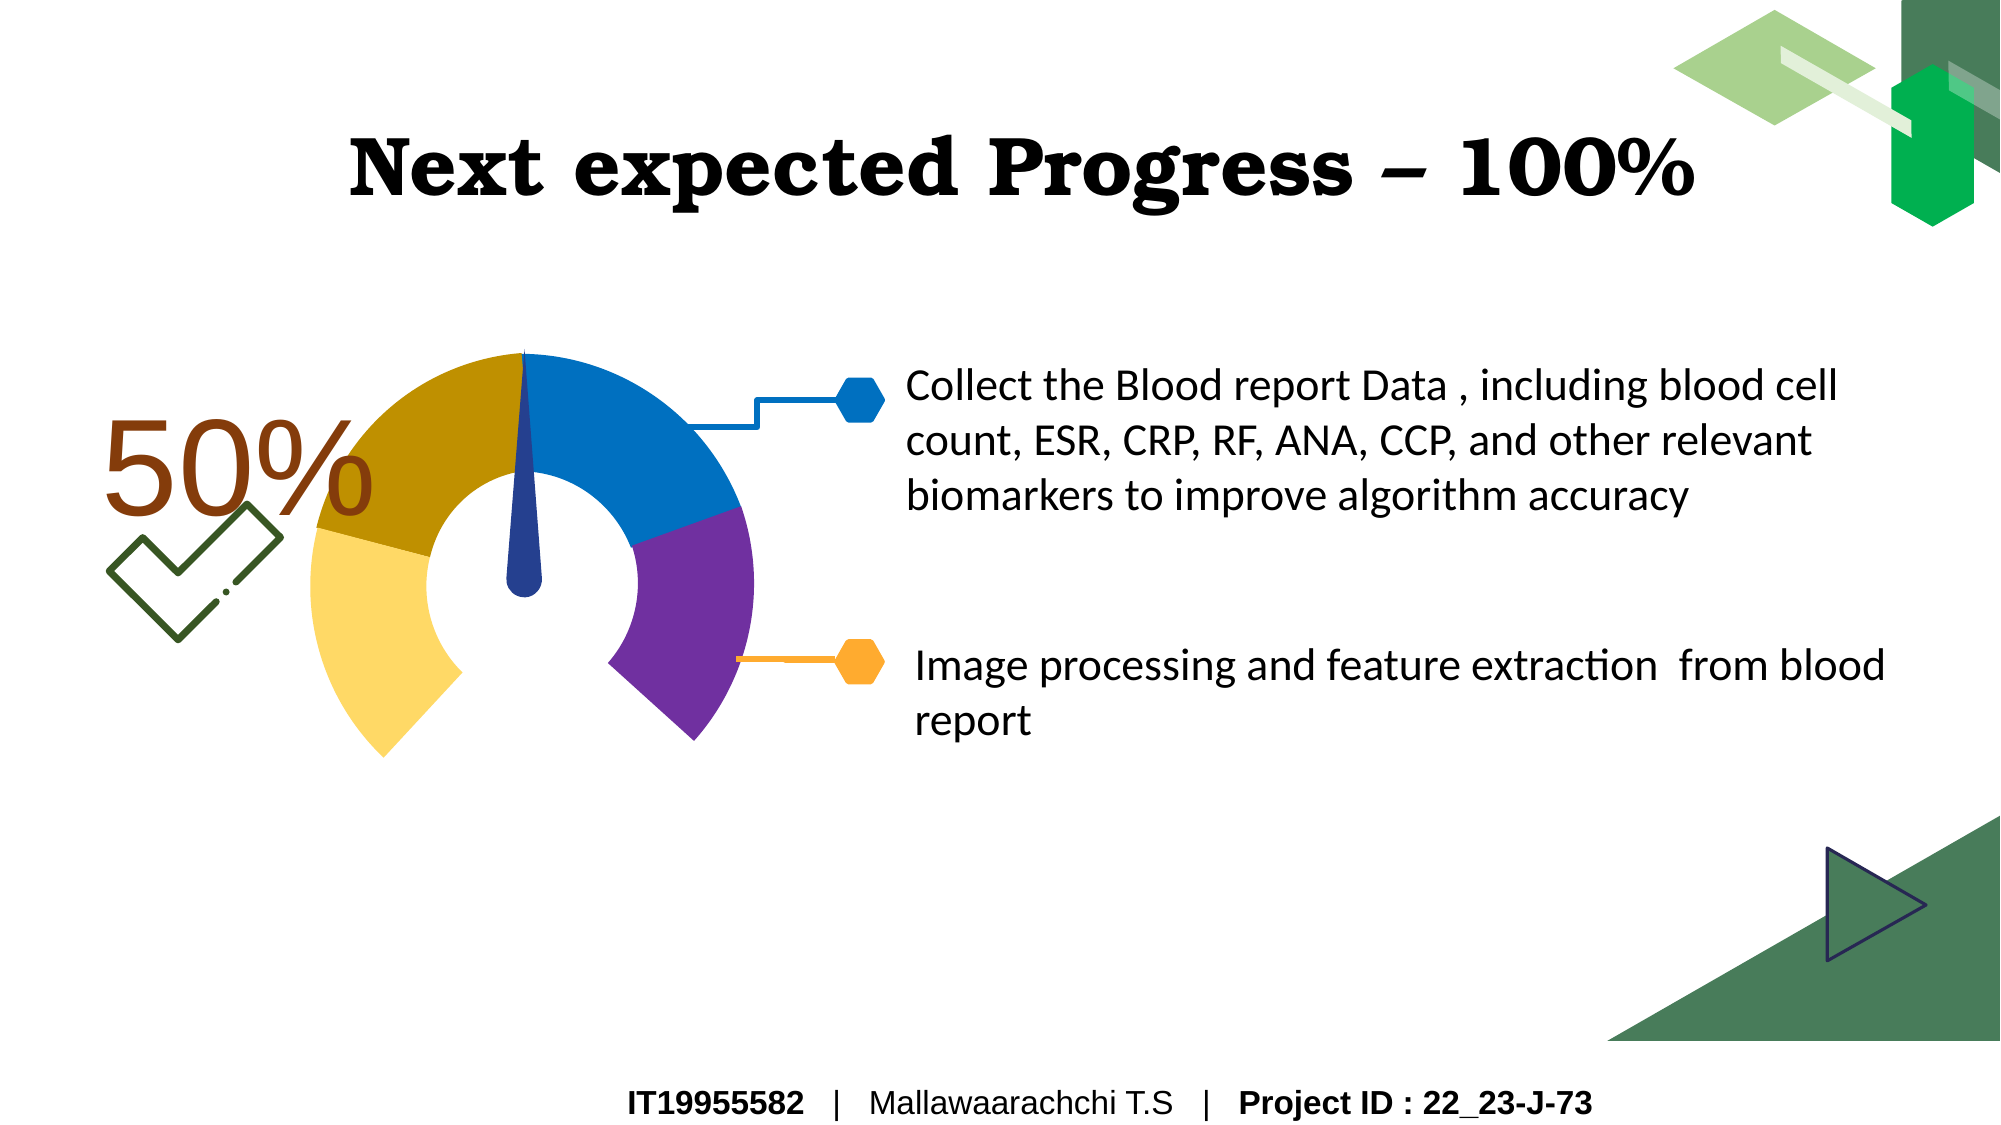

# Next expected Progress – 100%
Collect the Blood report Data , including blood cell count, ESR, CRP, RF, ANA, CCP, and other relevant biomarkers to improve algorithm accuracy

50%

Image processing and feature extraction  from blood report

IT19955582   |   Mallawaarachchi T.S   |   Project ID : 22_23-J-73